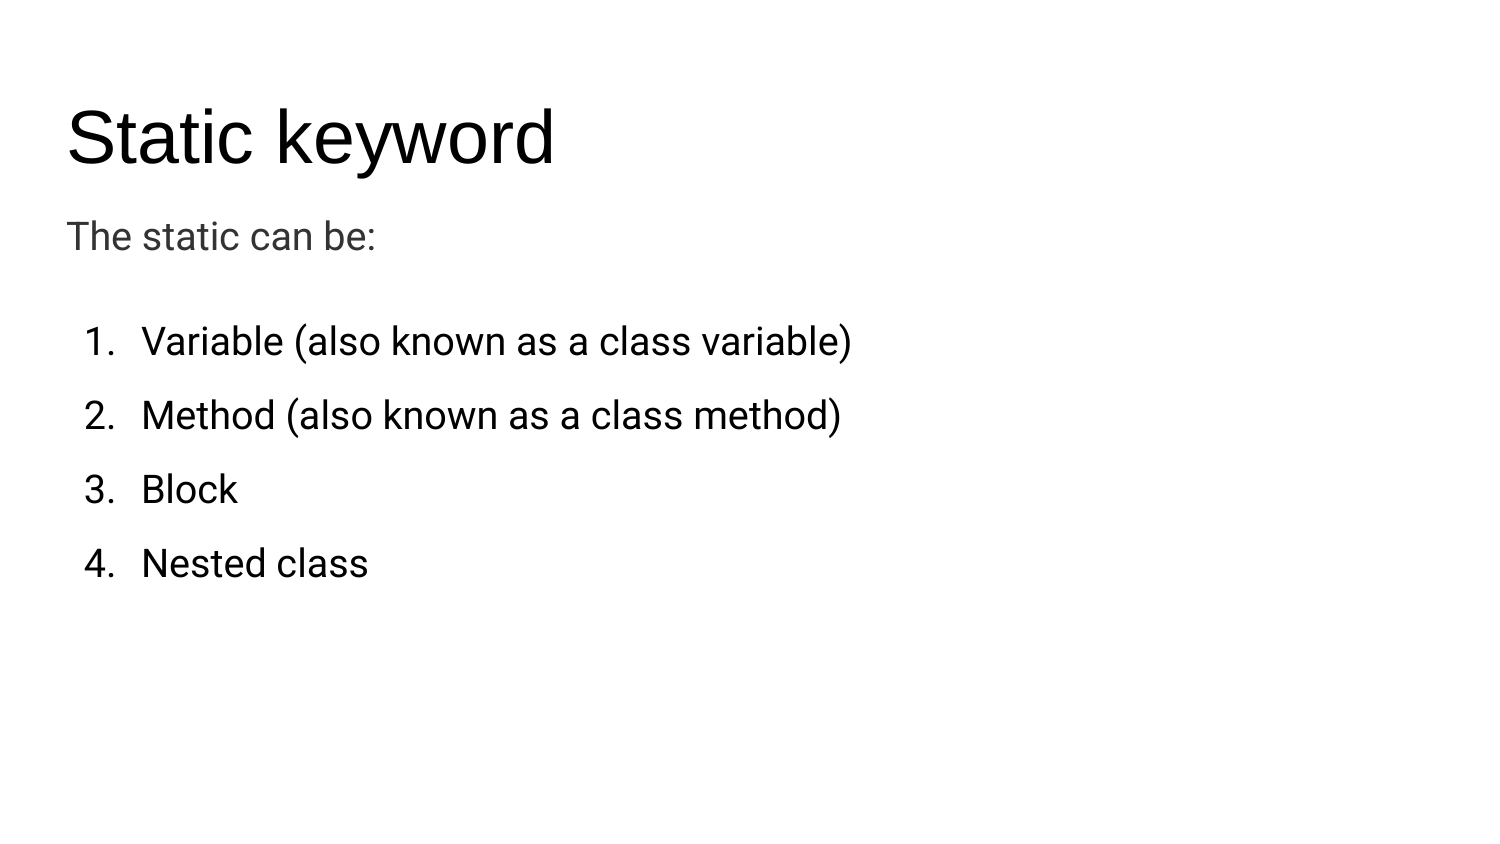

# Static keyword
The static can be:
Variable (also known as a class variable)
Method (also known as a class method)
Block
Nested class